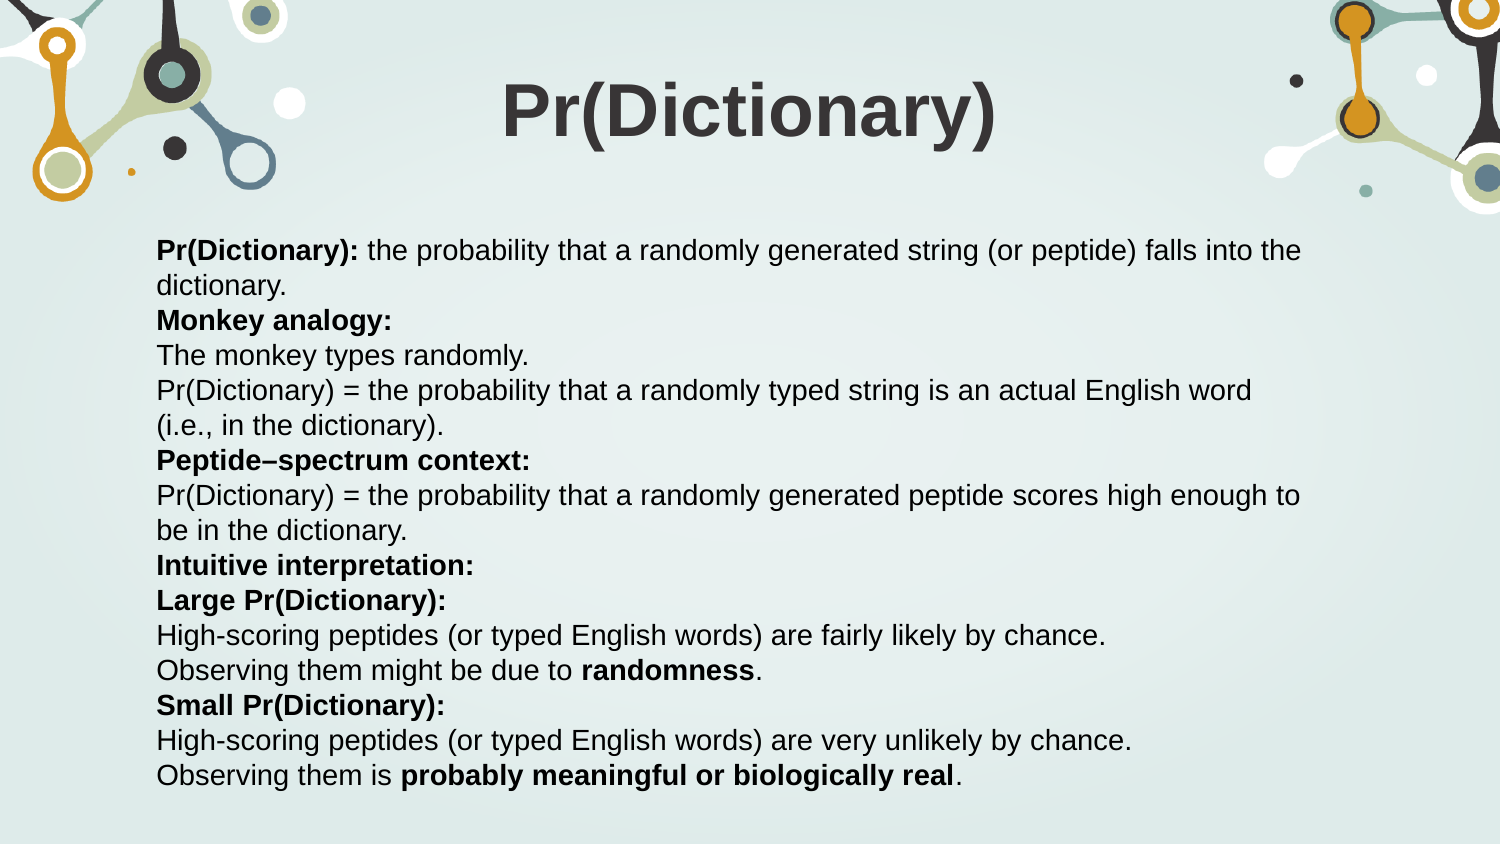

# Pr(Dictionary)
Pr(Dictionary): the probability that a randomly generated string (or peptide) falls into the dictionary.
Monkey analogy:
The monkey types randomly.
Pr(Dictionary) = the probability that a randomly typed string is an actual English word (i.e., in the dictionary).
Peptide–spectrum context:
Pr(Dictionary) = the probability that a randomly generated peptide scores high enough to be in the dictionary.
Intuitive interpretation:
Large Pr(Dictionary):
High-scoring peptides (or typed English words) are fairly likely by chance.
Observing them might be due to randomness.
Small Pr(Dictionary):
High-scoring peptides (or typed English words) are very unlikely by chance.
Observing them is probably meaningful or biologically real.